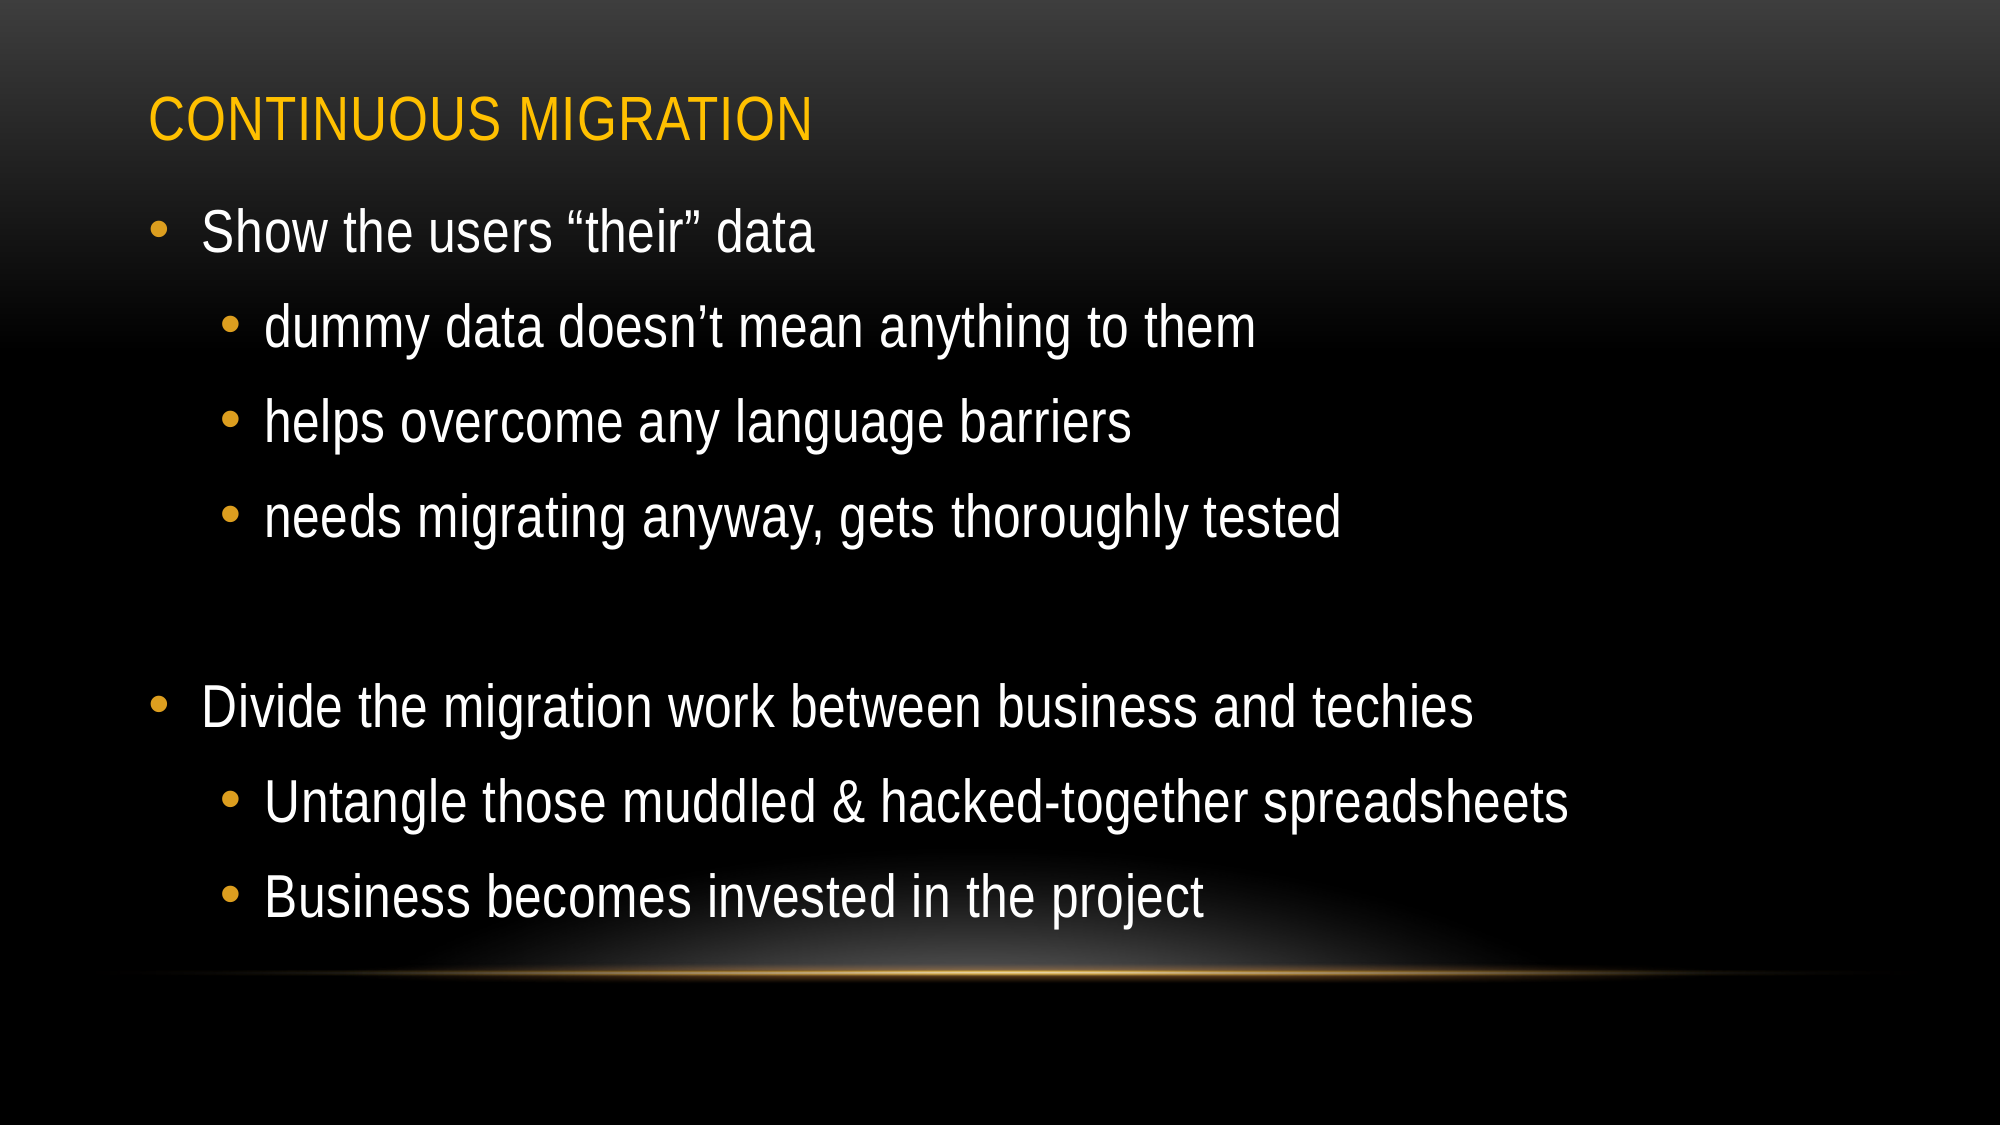

# CONTINUOUS Migration
Show the users “their” data
dummy data doesn’t mean anything to them
helps overcome any language barriers
needs migrating anyway, gets thoroughly tested

Divide the migration work between business and techies
Untangle those muddled & hacked-together spreadsheets
Business becomes invested in the project